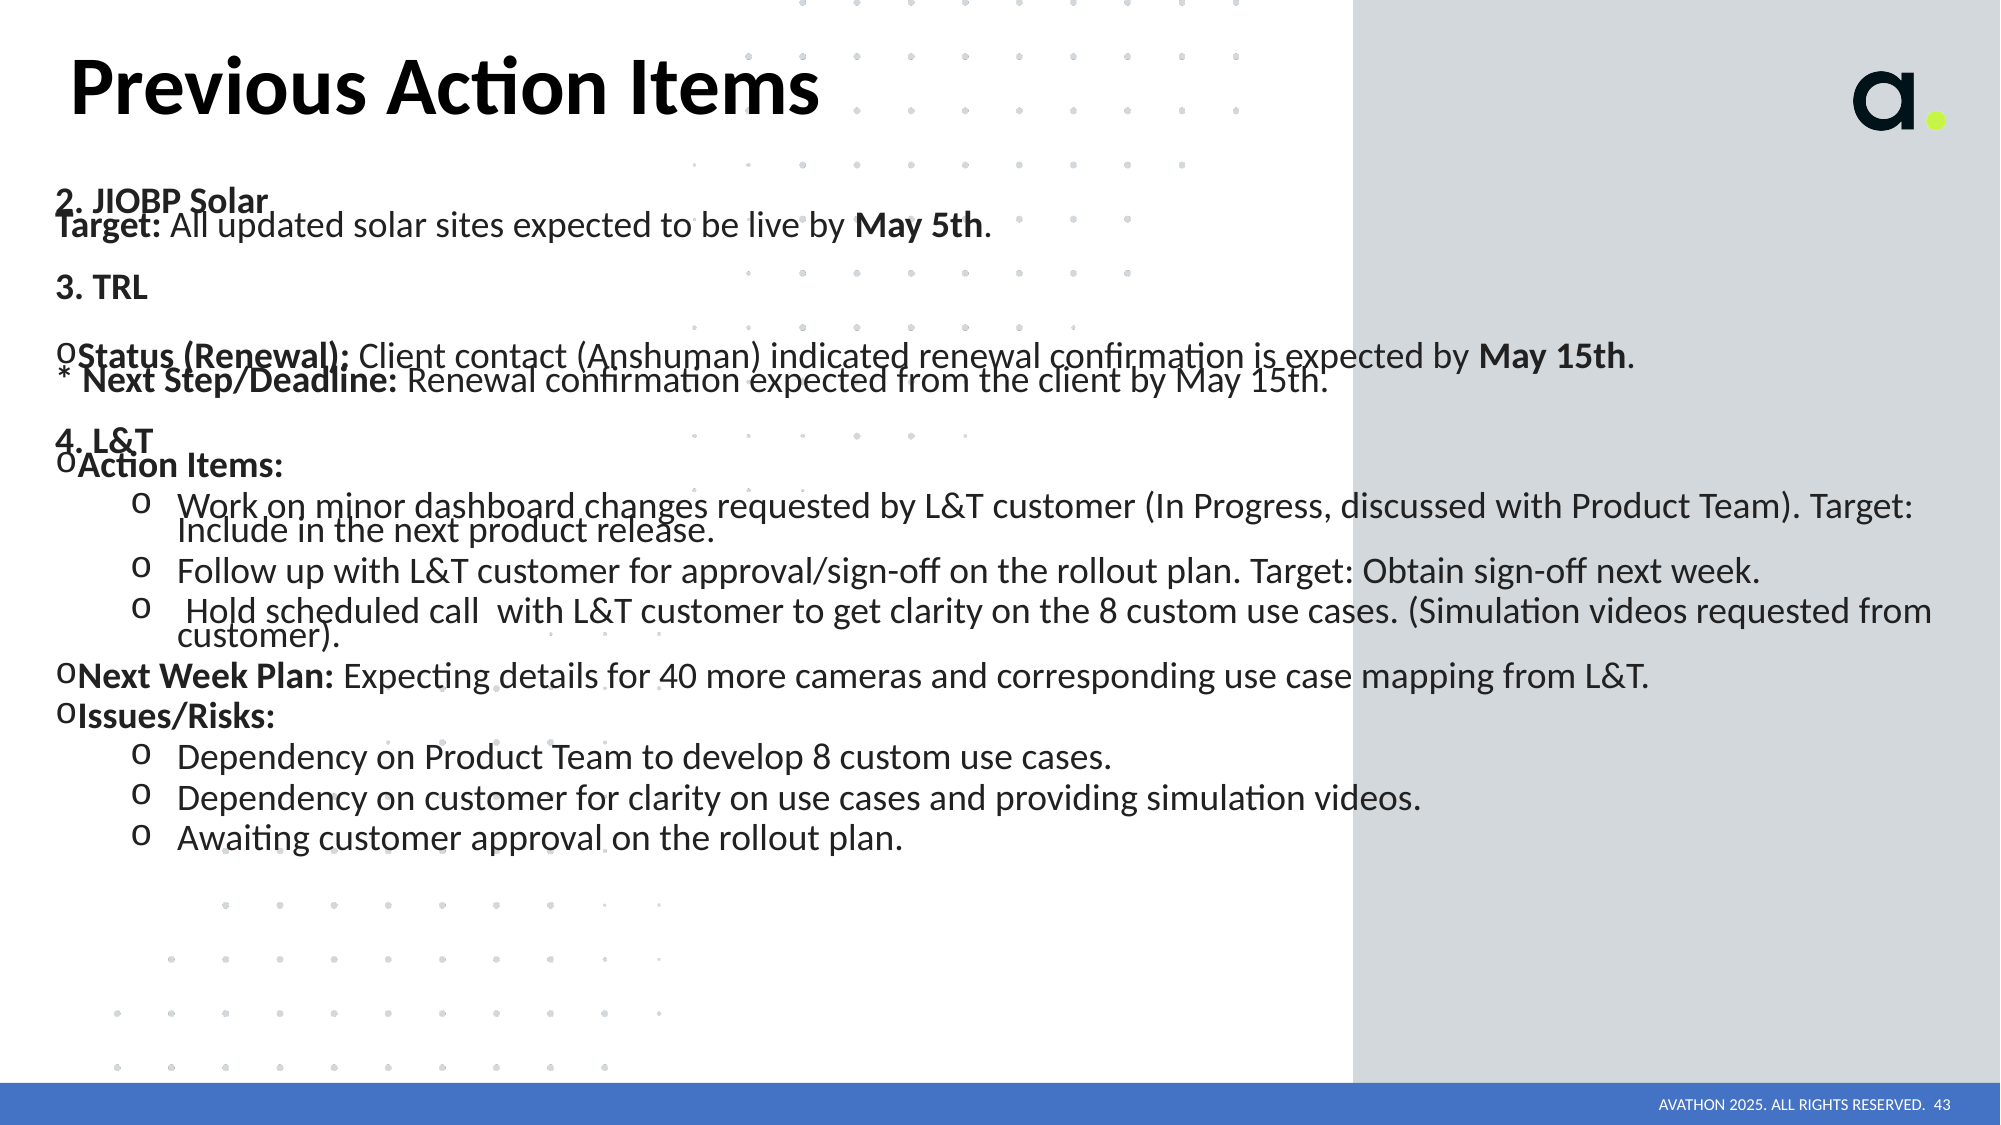

# Previous Action Items

2. JIOBP Solar
Target: All updated solar sites expected to be live by May 5th.
3. TRL
Status (Renewal): Client contact (Anshuman) indicated renewal confirmation is expected by May 15th.
* Next Step/Deadline: Renewal confirmation expected from the client by May 15th.
4. L&T
Action Items:
Work on minor dashboard changes requested by L&T customer (In Progress, discussed with Product Team). Target: Include in the next product release.
Follow up with L&T customer for approval/sign-off on the rollout plan. Target: Obtain sign-off next week.
 Hold scheduled call  with L&T customer to get clarity on the 8 custom use cases. (Simulation videos requested from customer).
Next Week Plan: Expecting details for 40 more cameras and corresponding use case mapping from L&T.
Issues/Risks:
Dependency on Product Team to develop 8 custom use cases.
Dependency on customer for clarity on use cases and providing simulation videos.
Awaiting customer approval on the rollout plan.